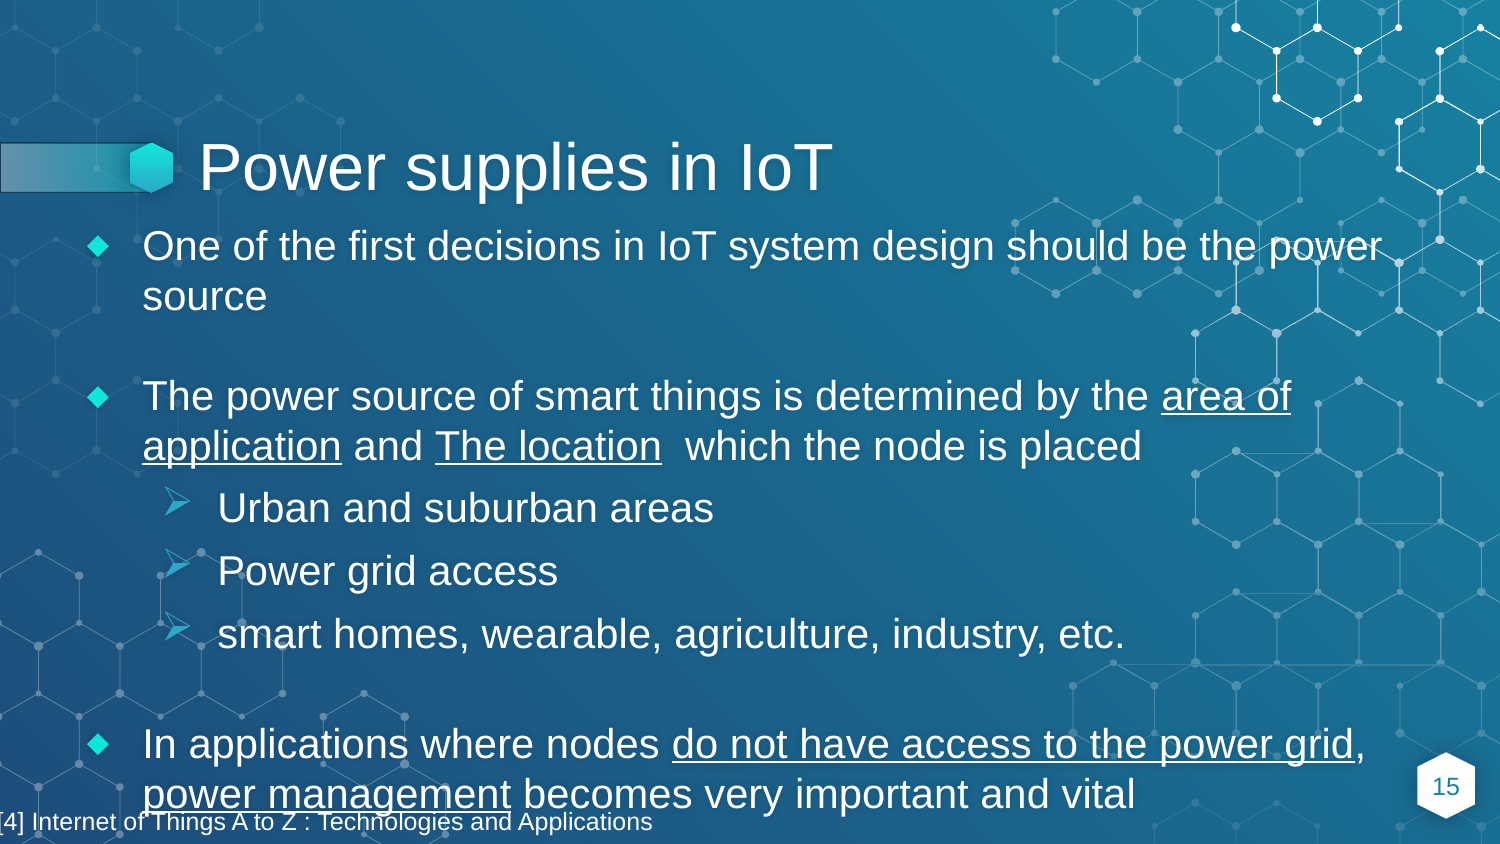

# Power supplies in IoT
One of the first decisions in IoT system design should be the power source

The power source of smart things is determined by the area of application and The location  which the node is placed
Urban and suburban areas
Power grid access
smart homes, wearable, agriculture, industry, etc.

In applications where nodes do not have access to the power grid, power management becomes very important and vital

15
[4] Internet of Things A to Z : Technologies and Applications